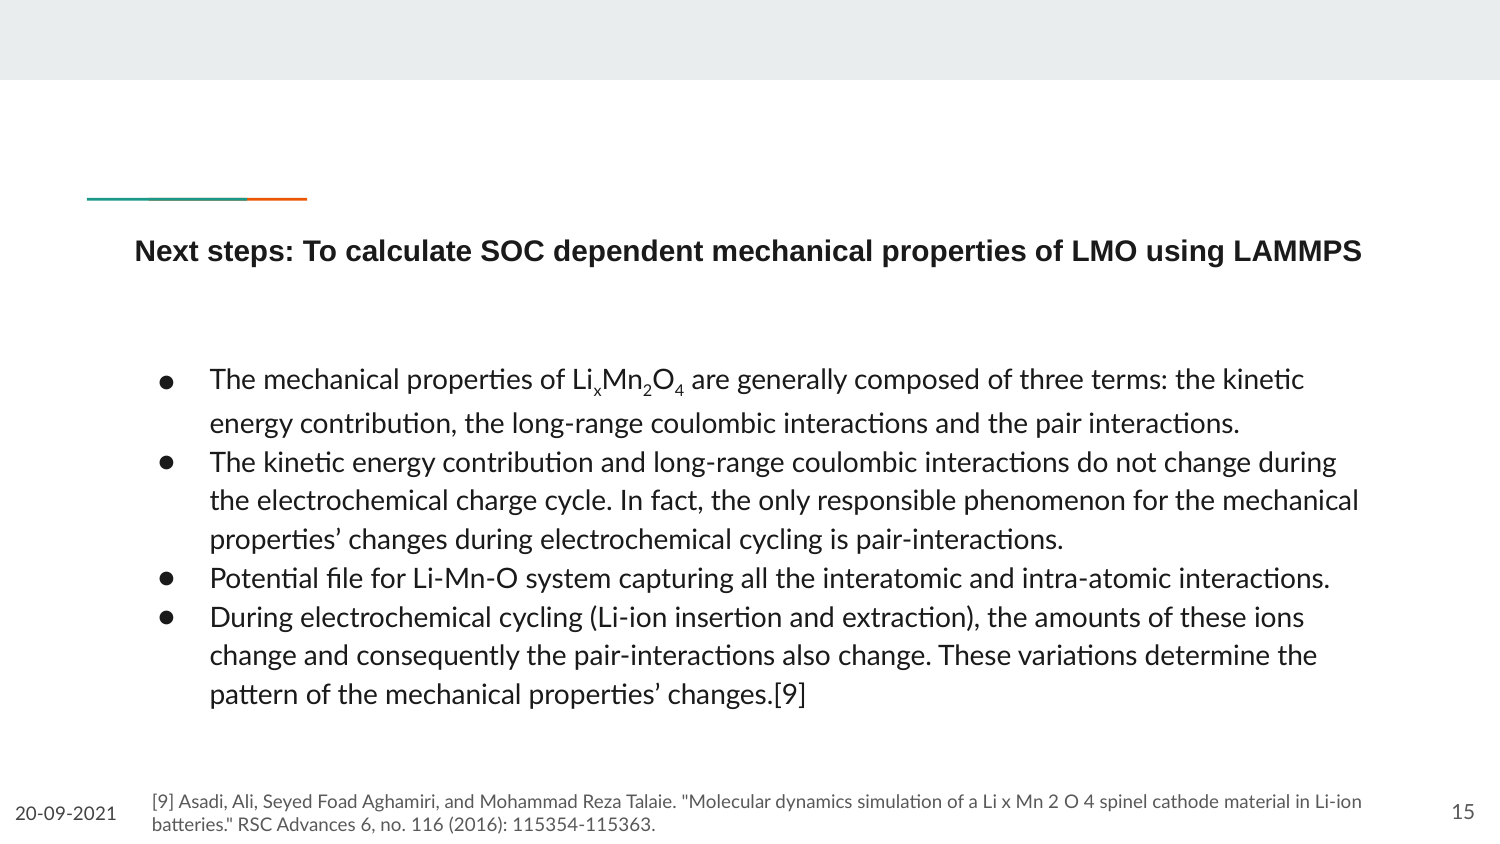

# Next steps: To calculate SOC dependent mechanical properties of LMO using LAMMPS
The mechanical properties of LixMn2O4 are generally composed of three terms: the kinetic energy contribution, the long-range coulombic interactions and the pair interactions.
The kinetic energy contribution and long-range coulombic interactions do not change during the electrochemical charge cycle. In fact, the only responsible phenomenon for the mechanical properties’ changes during electrochemical cycling is pair-interactions.
Potential file for Li-Mn-O system capturing all the interatomic and intra-atomic interactions.
During electrochemical cycling (Li-ion insertion and extraction), the amounts of these ions change and consequently the pair-interactions also change. These variations determine the pattern of the mechanical properties’ changes.[9]
[9] Asadi, Ali, Seyed Foad Aghamiri, and Mohammad Reza Talaie. "Molecular dynamics simulation of a Li x Mn 2 O 4 spinel cathode material in Li-ion batteries." RSC Advances 6, no. 116 (2016): 115354-115363.
15
20-09-2021